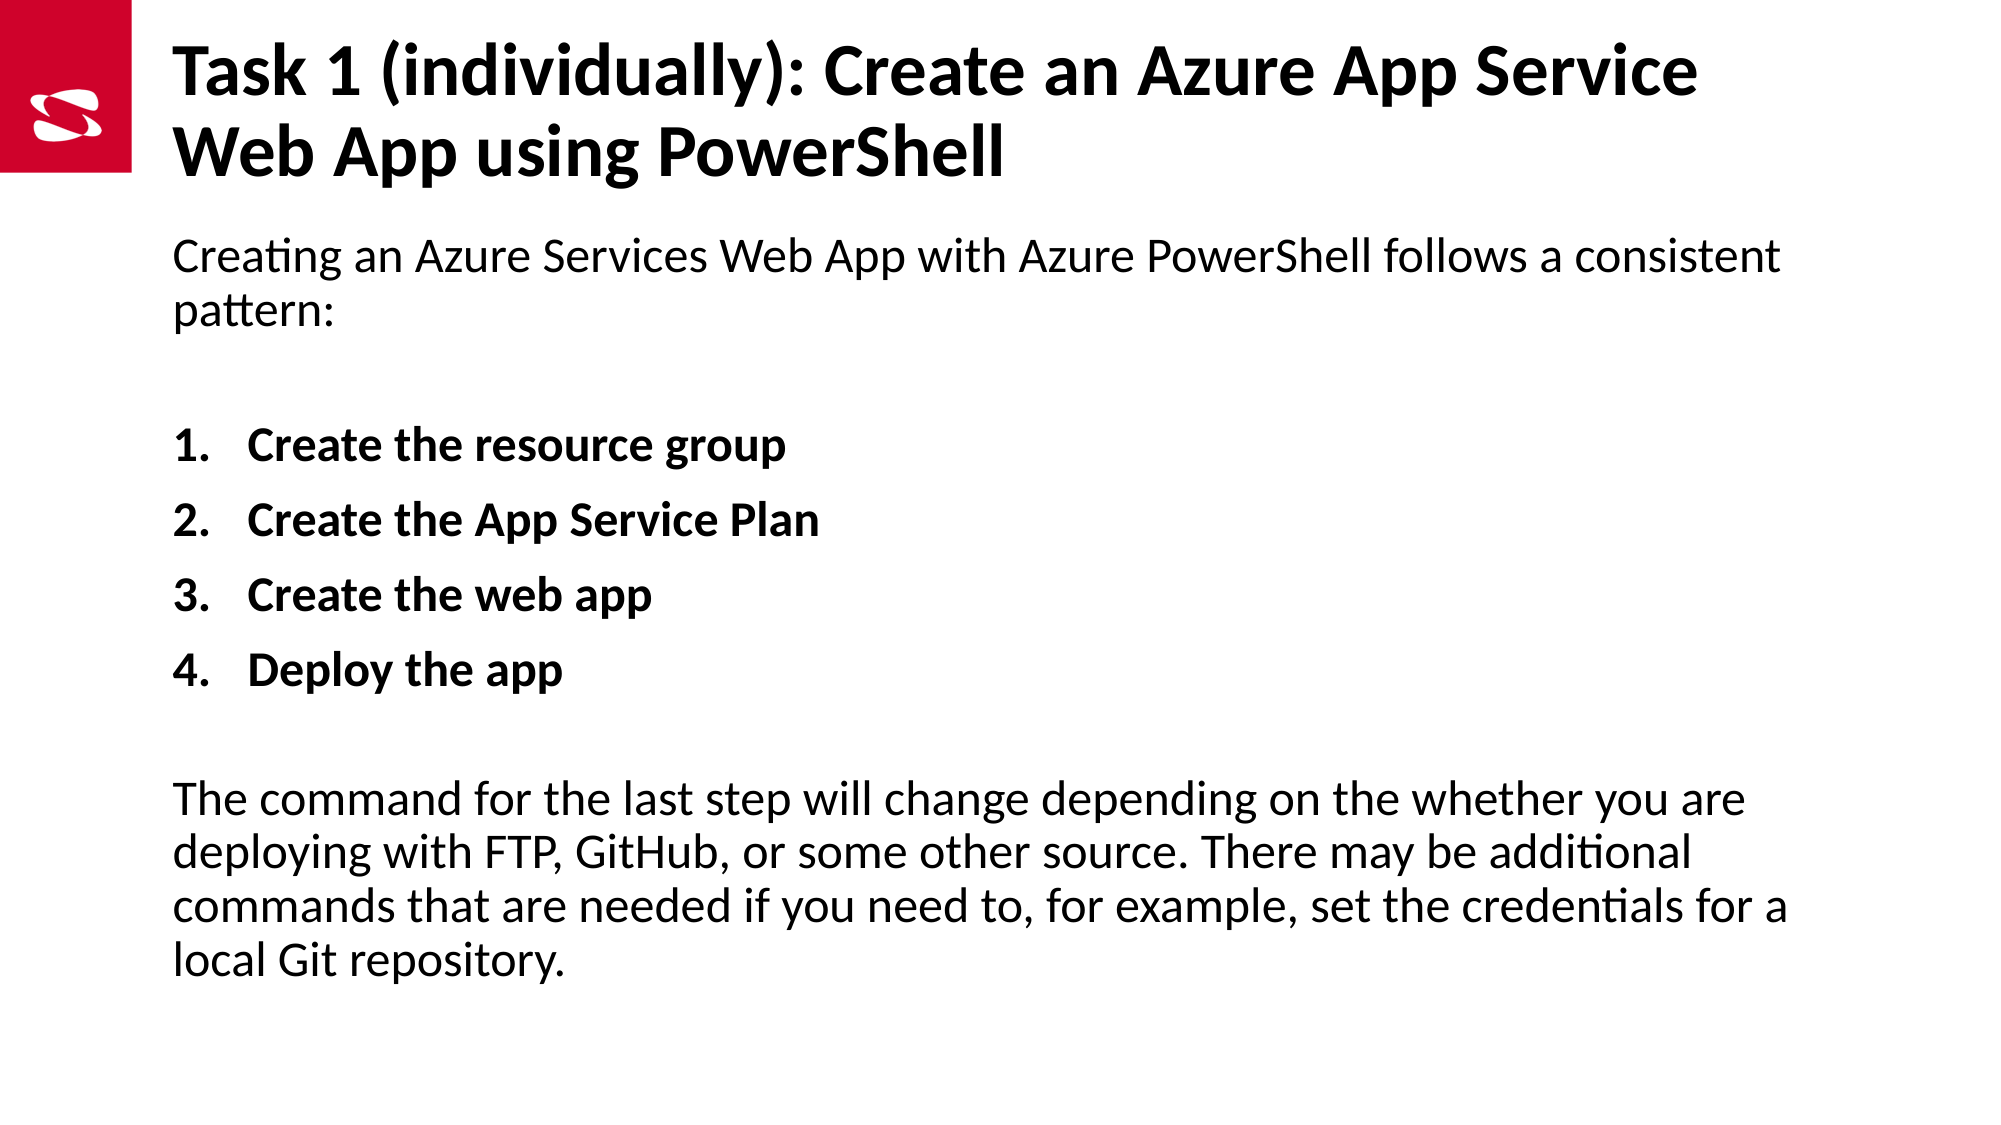

# Task 1 (individually): Create an Azure App Service Web App using PowerShell
Creating an Azure Services Web App with Azure PowerShell follows a consistent pattern:
Create the resource group
Create the App Service Plan
Create the web app
Deploy the app
The command for the last step will change depending on the whether you are deploying with FTP, GitHub, or some other source. There may be additional commands that are needed if you need to, for example, set the credentials for a local Git repository.